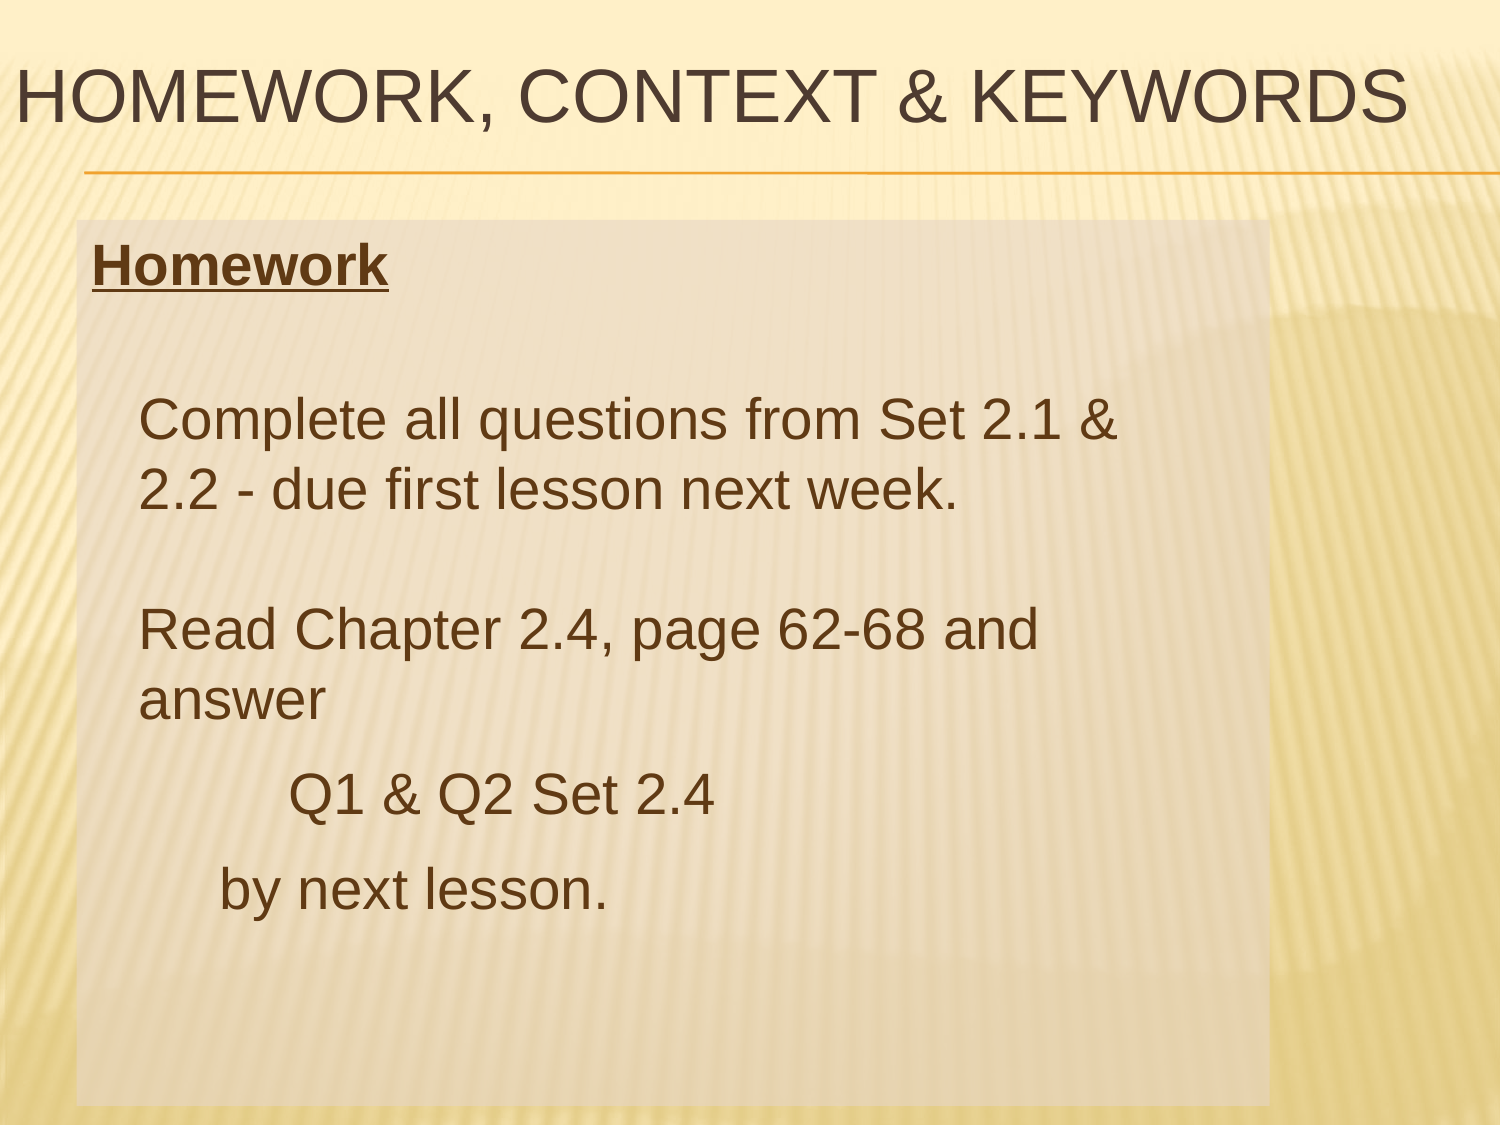

# Homework, Context & Keywords
Homework

Complete all questions from Set 2.1 & 2.2 - due first lesson next week.

Read Chapter 2.4, page 62-68 and answer
	Q1 & Q2 Set 2.4
     by next lesson.